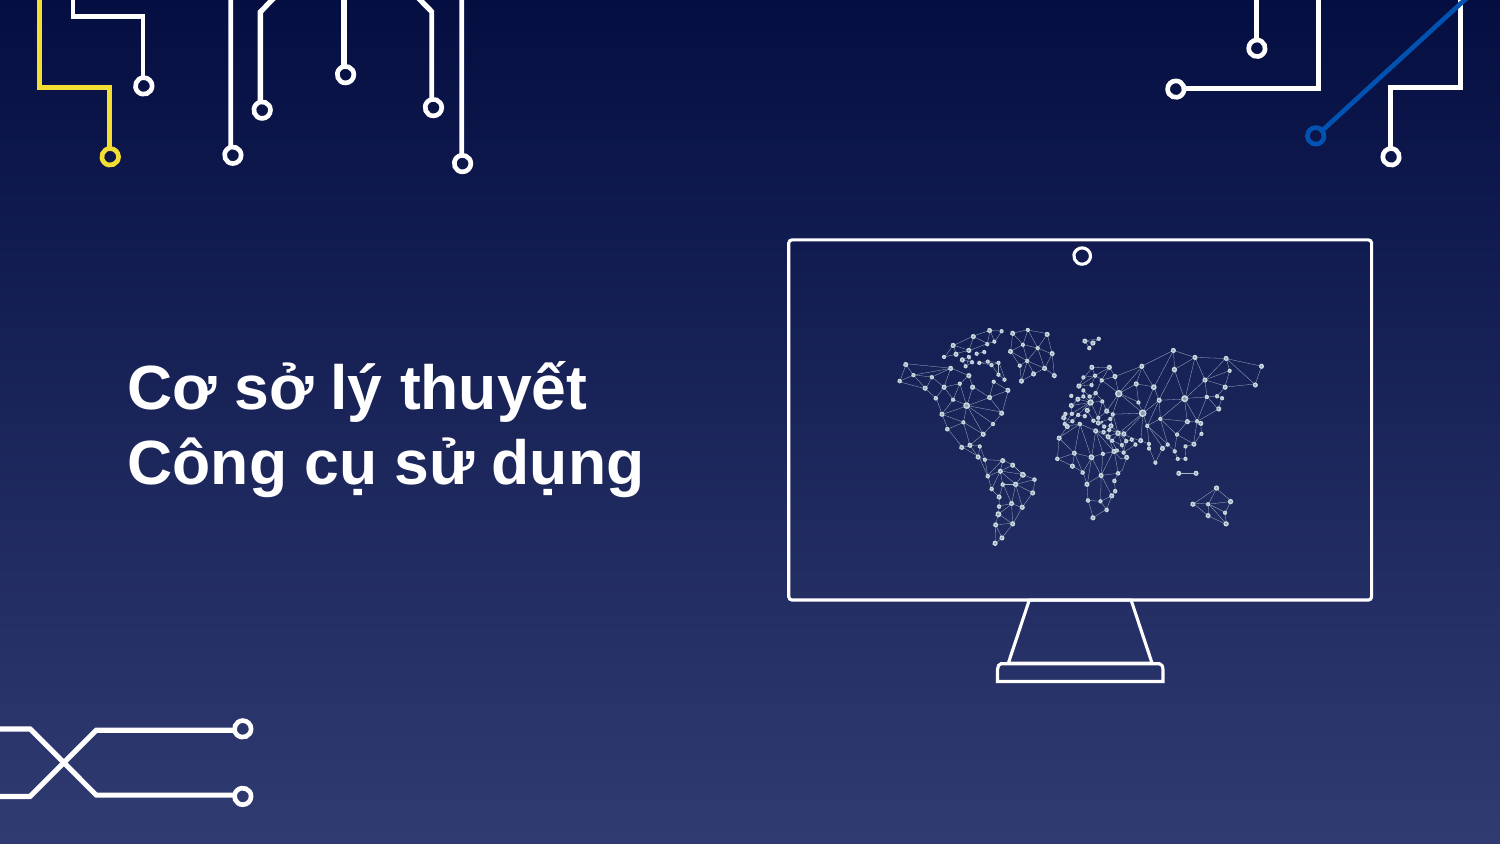

# Cơ sở lý thuyết Công cụ sử dụng